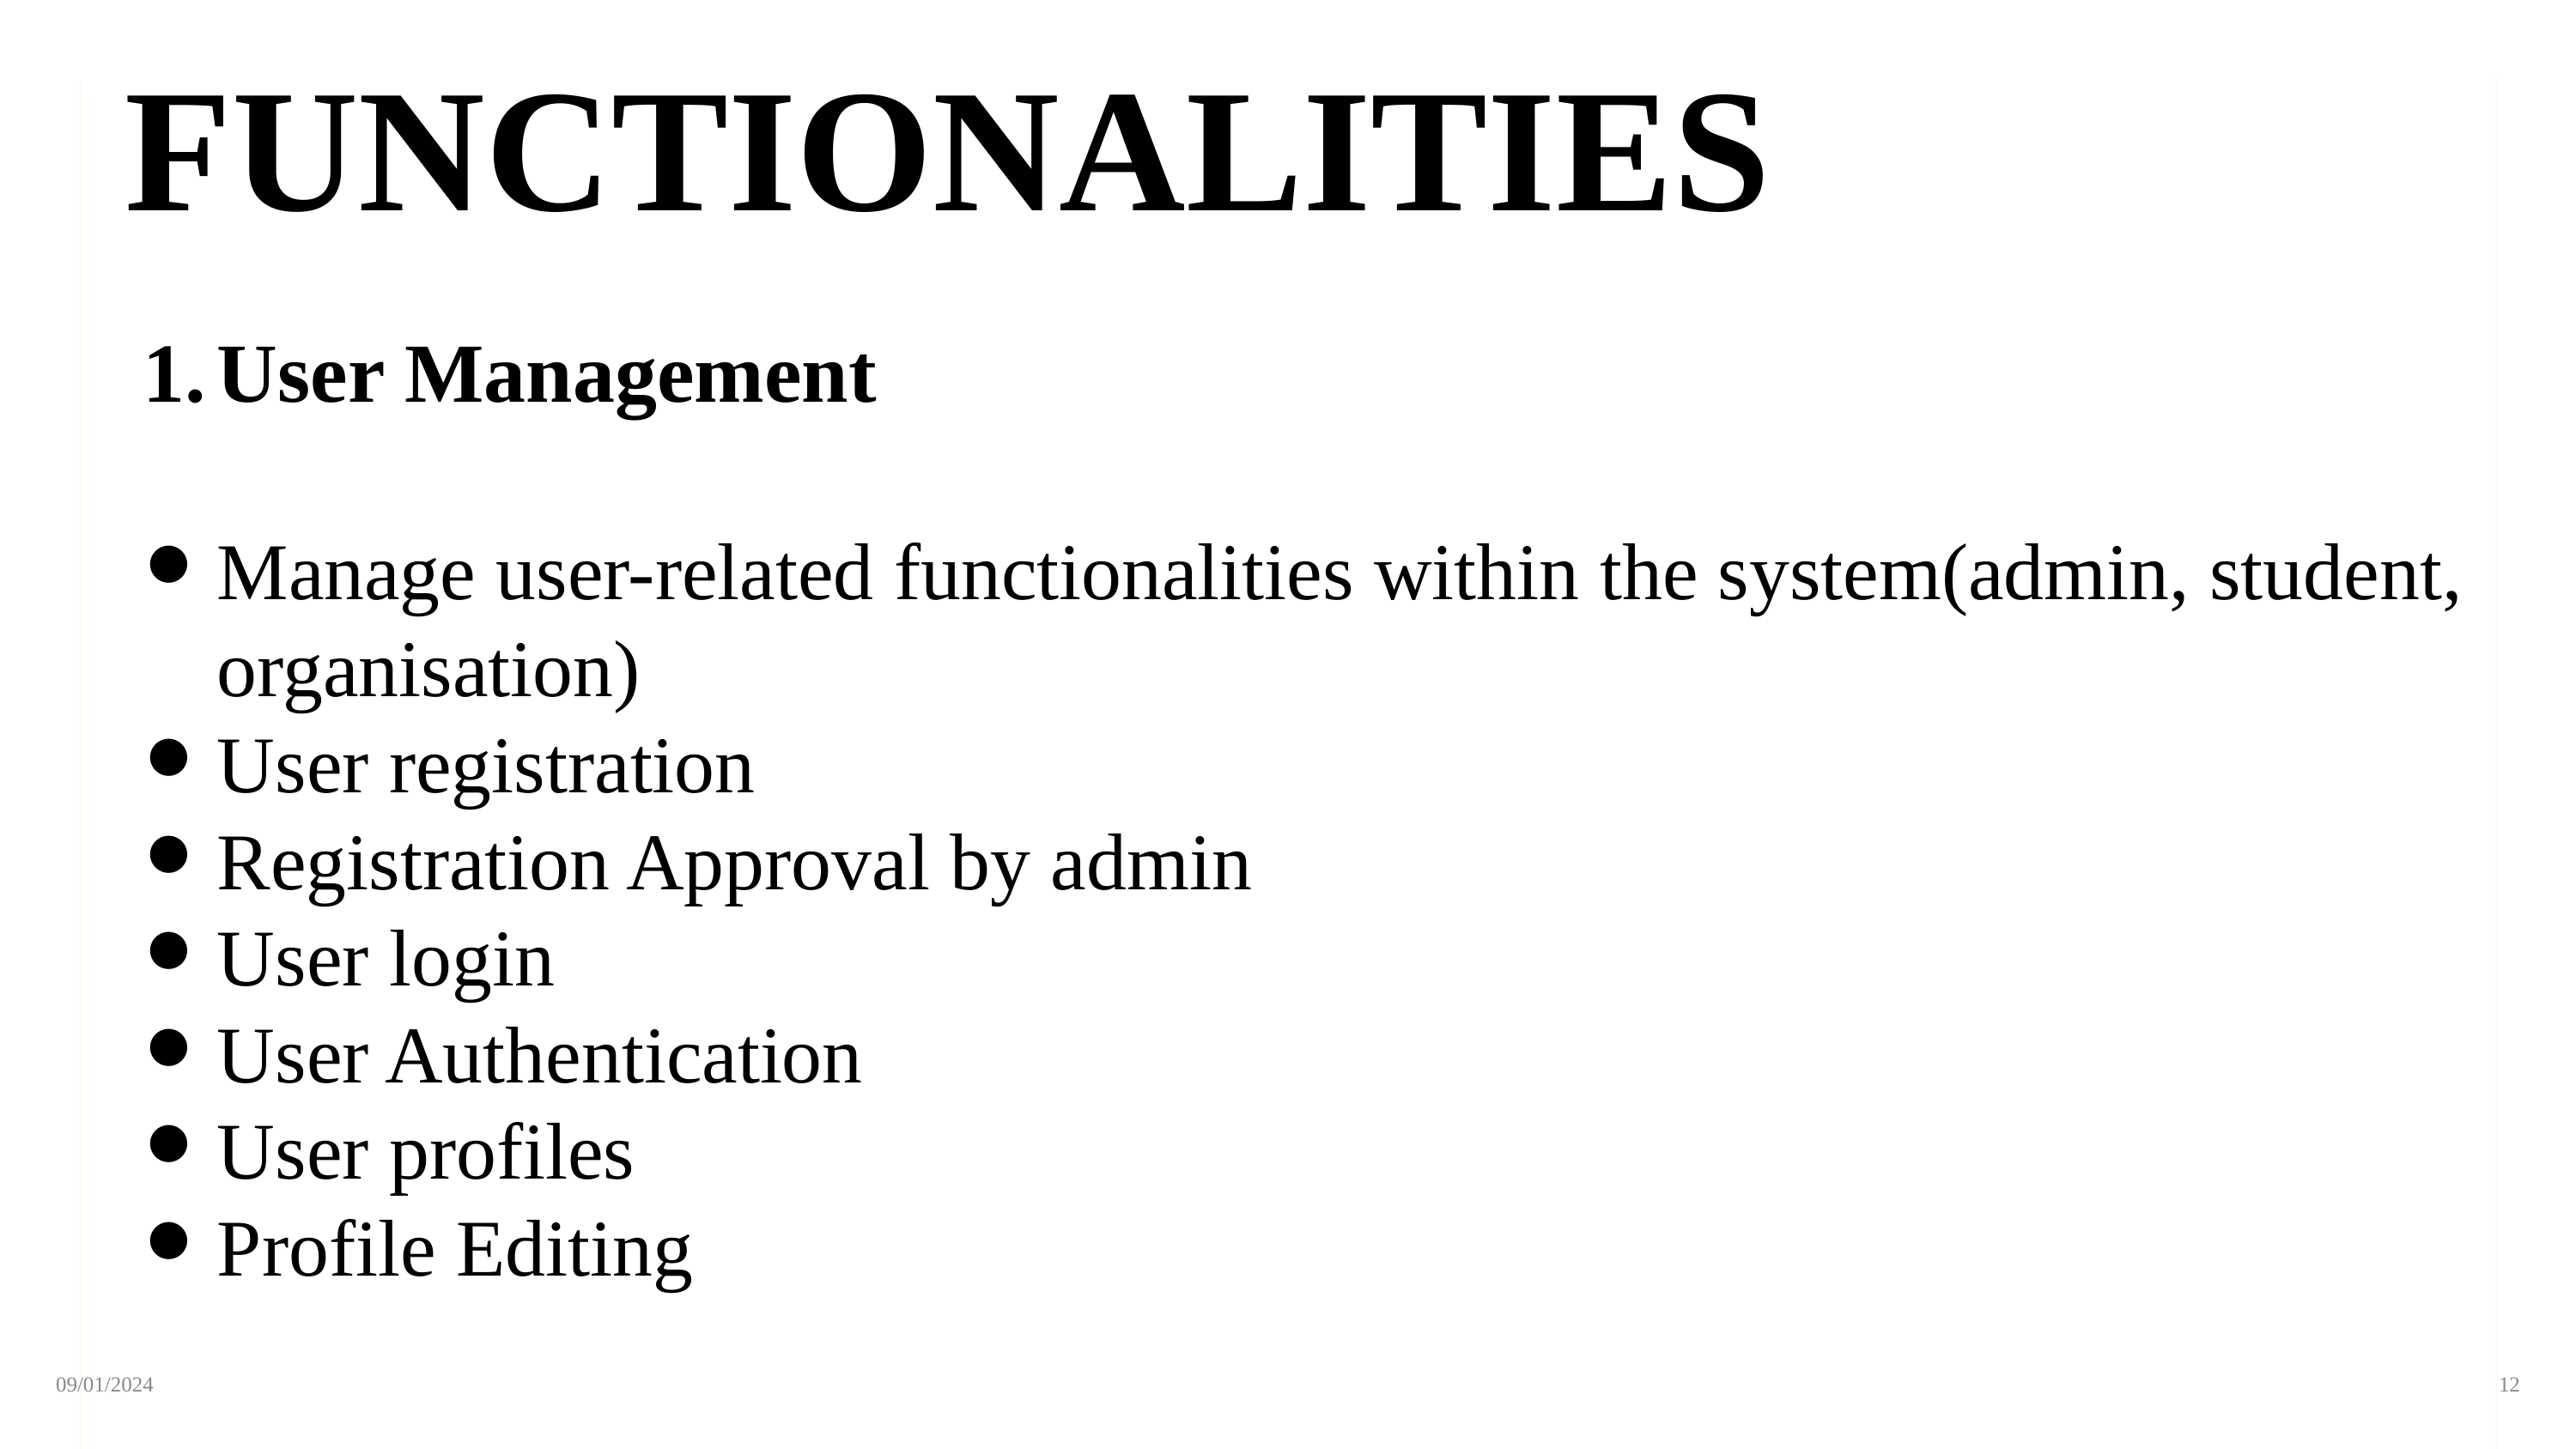

FUNCTIONALITIES
User Management

Manage user-related functionalities within the system(admin, student, organisation)
User registration
Registration Approval by admin
User login
User Authentication
User profiles
Profile Editing

12
09/01/2024